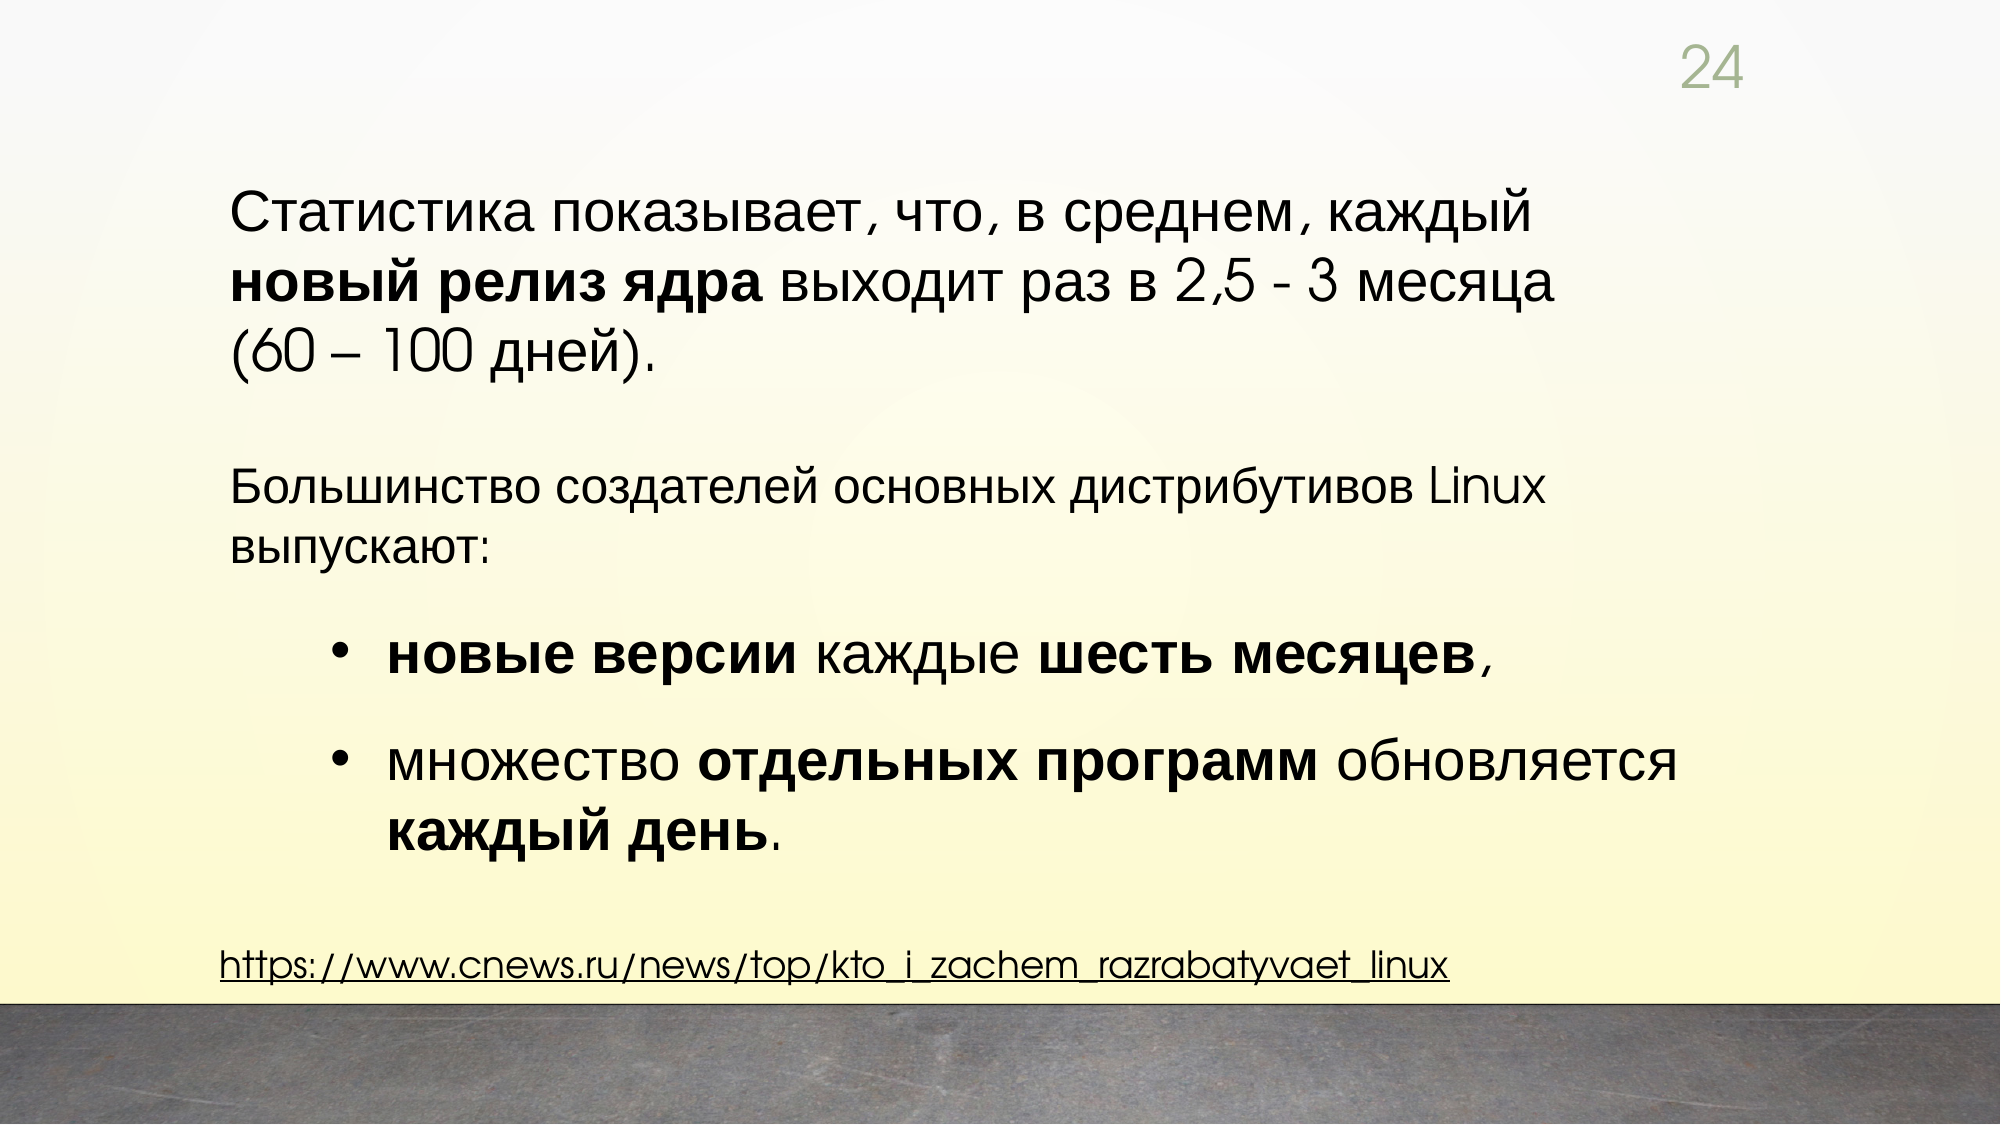

24
Статистика показывает, что, в среднем, каждый новый релиз ядра выходит раз в 2,5 - 3 месяца
(60 – 100 дней).
Большинство создателей основных дистрибутивов Linux выпускают:
новые версии каждые шесть месяцев,
множество отдельных программ обновляется каждый день.
https://www.cnews.ru/news/top/kto_i_zachem_razrabatyvaet_linux